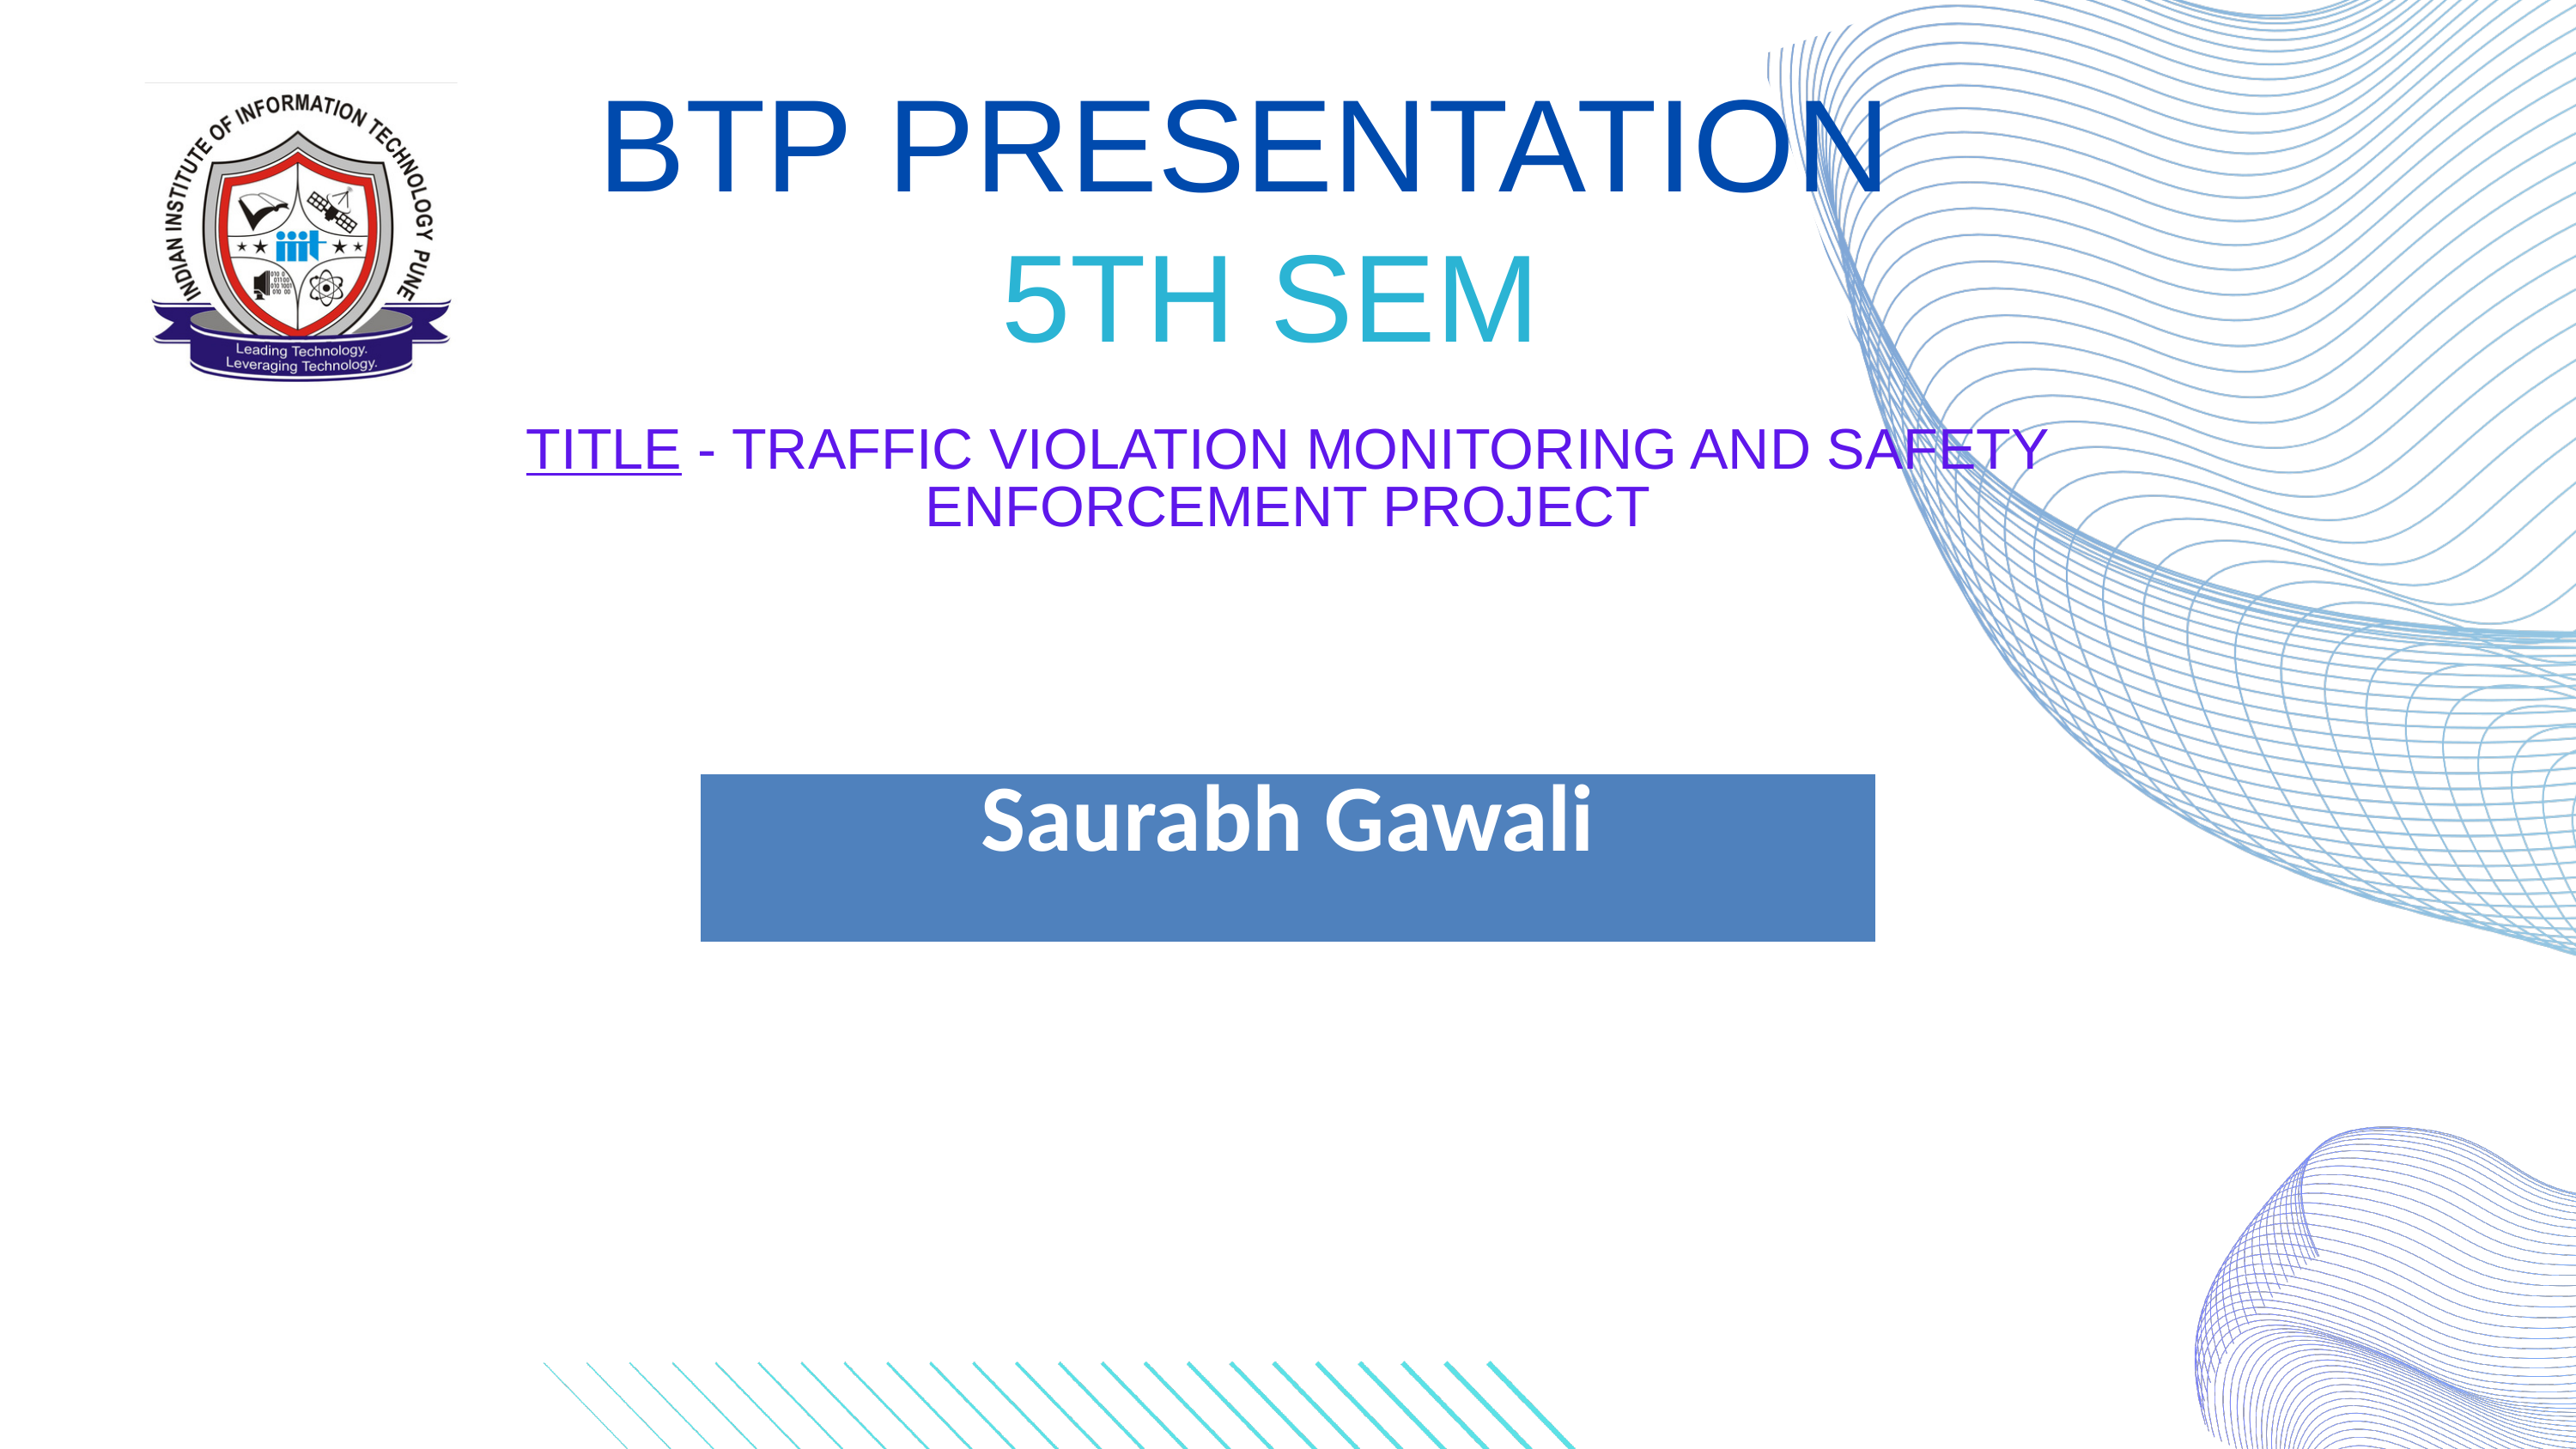

BTP PRESENTATION
5TH SEM
TITLE - TRAFFIC VIOLATION MONITORING AND SAFETY ENFORCEMENT PROJECT
| Saurabh Gawali |
| --- |